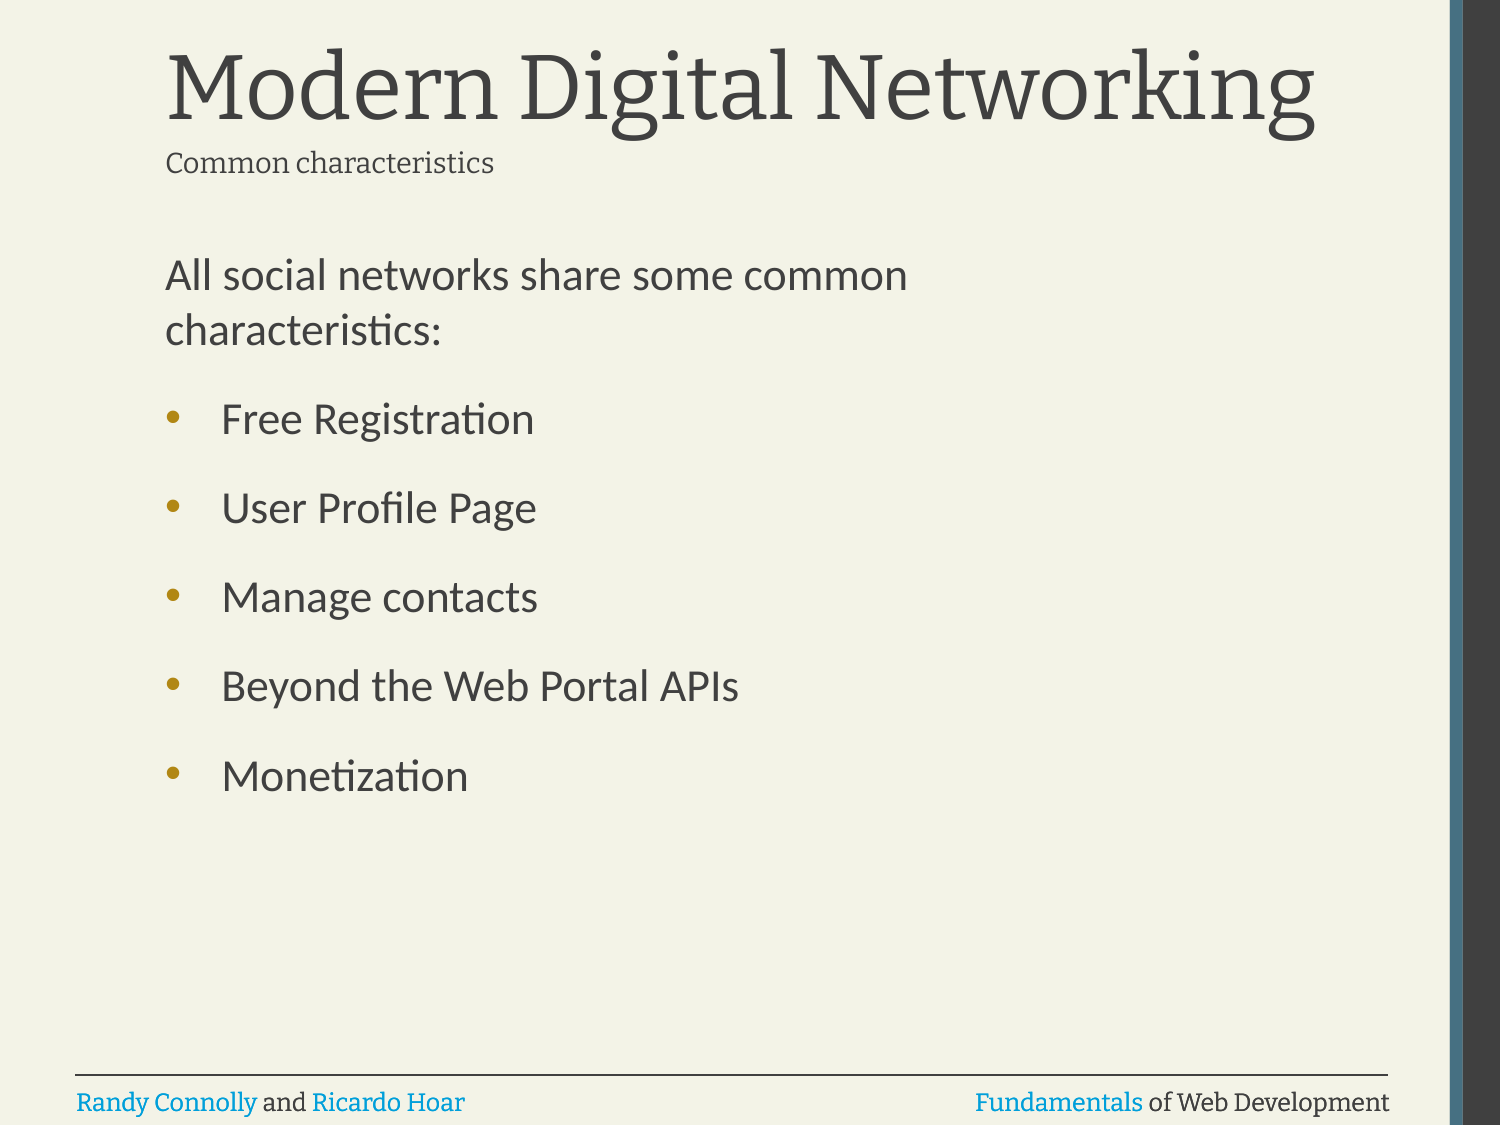

# Modern Digital Networking
Common characteristics
All social networks share some common characteristics:
Free Registration
User Profile Page
Manage contacts
Beyond the Web Portal APIs
Monetization